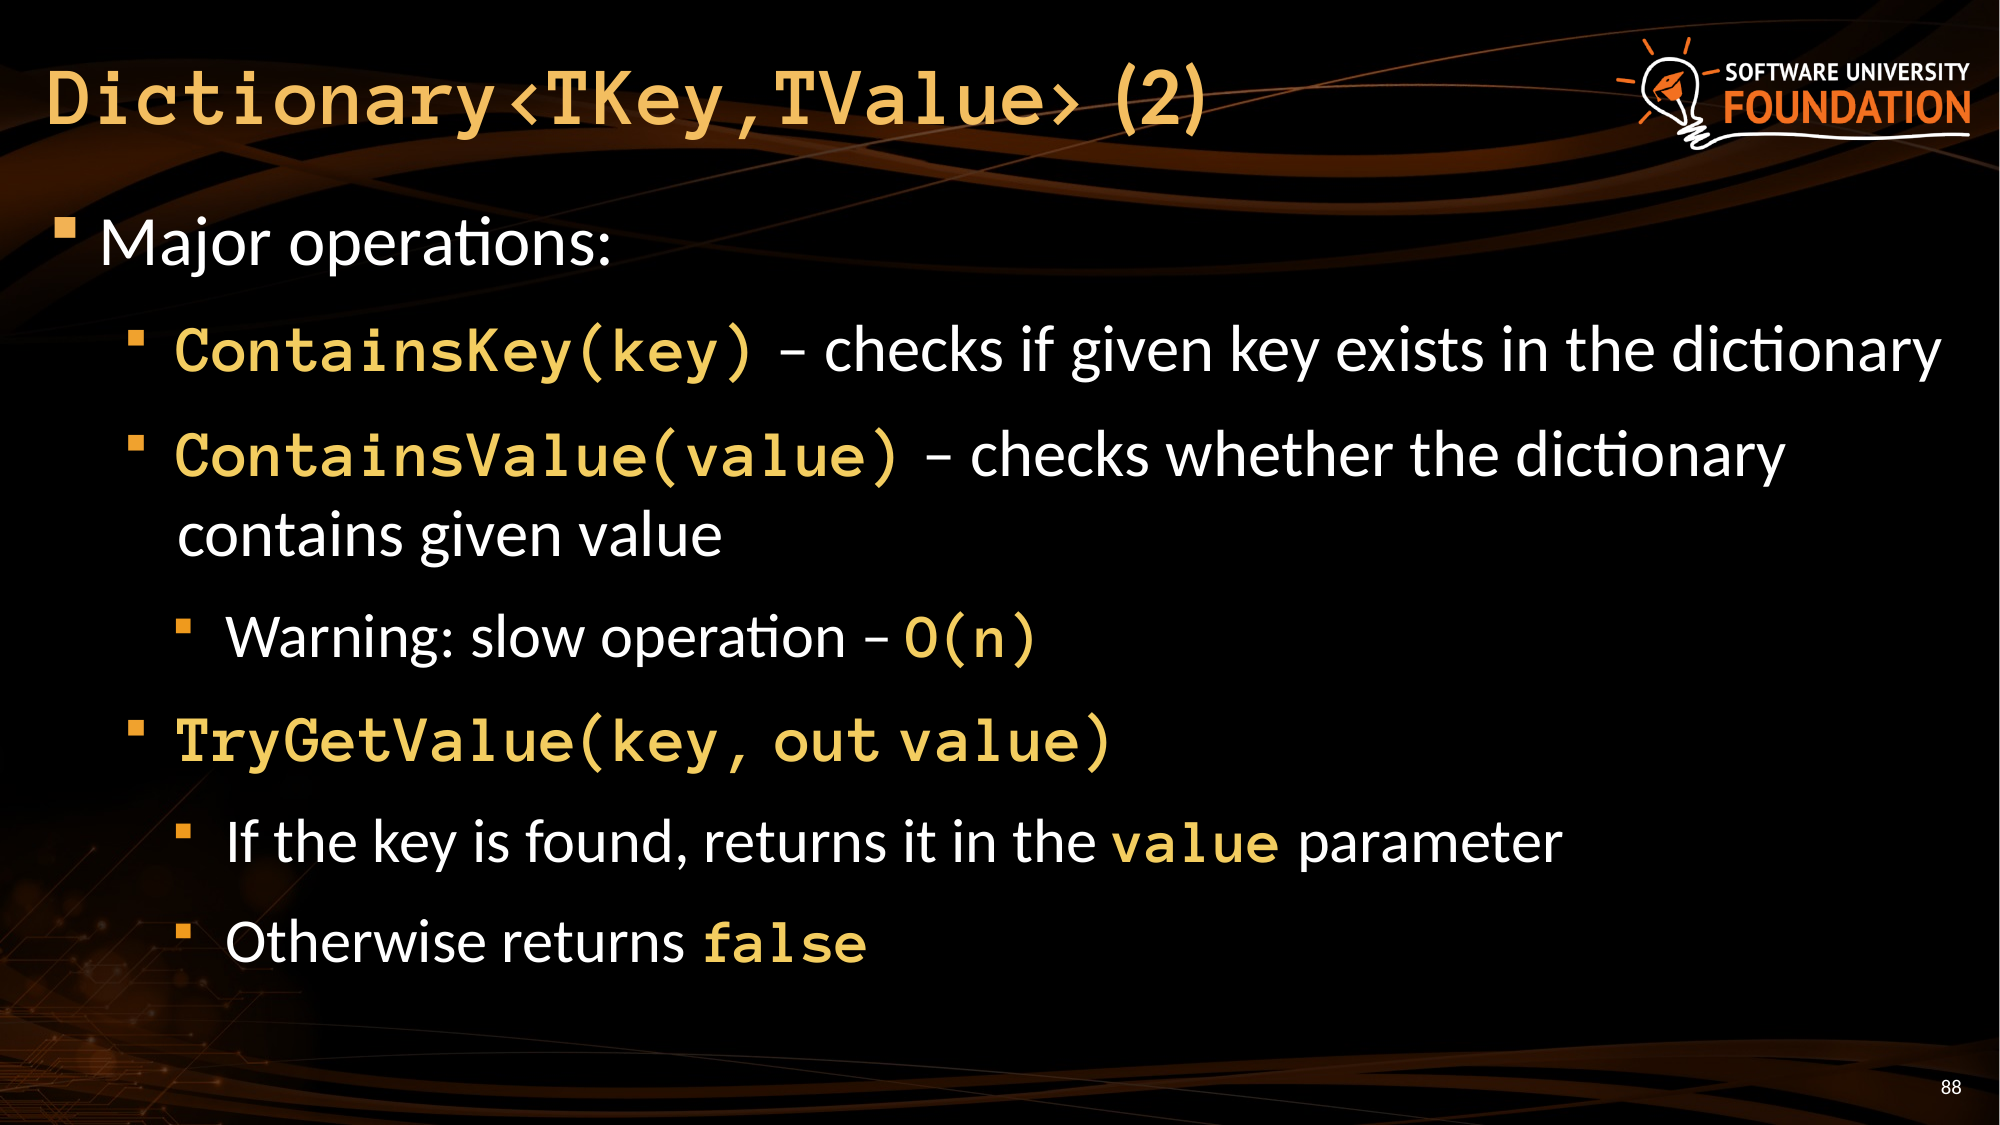

# Dictionary<TKey,TValue> (2)
Major operations:
ContainsKey(key) – checks if given key exists in the dictionary
ContainsValue(value) – checks whether the dictionary contains given value
Warning: slow operation – O(n)
TryGetValue(key, out value)
If the key is found, returns it in the value parameter
Otherwise returns false
88